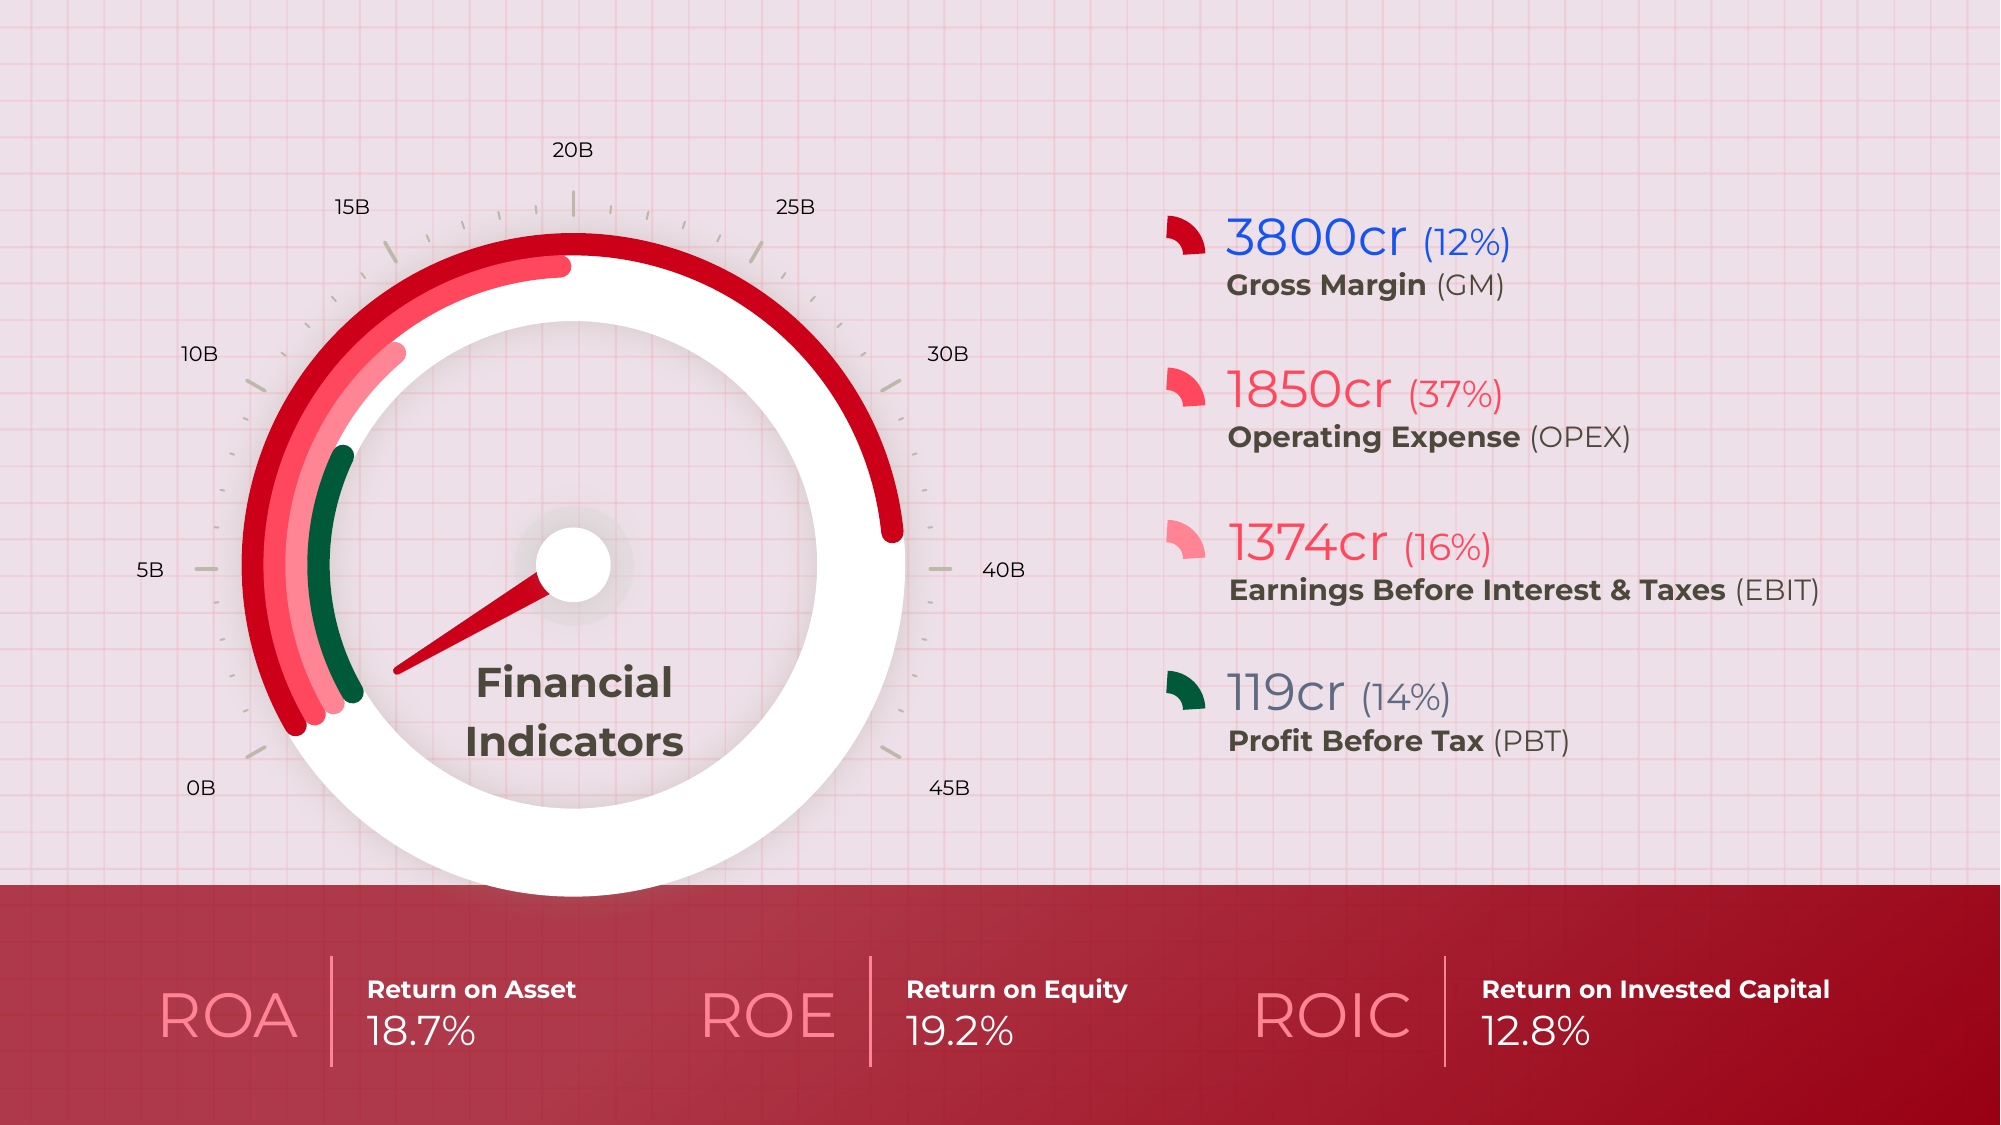

20B
15B
25B
10B
30B
5B
40B
0B
45B

3800cr (12%)

Gross Margin (GM)

1850cr (37%)

Operating Expense (OPEX)
1374cr (16%)

Earnings Before Interest & Taxes (EBIT)
Financial Indicators
119cr (14%)

Profit Before Tax (PBT)

Return on Asset
18.7%
Return on Equity
19.2%
Return on Invested Capital
12.8%
ROA
ROE
ROIC